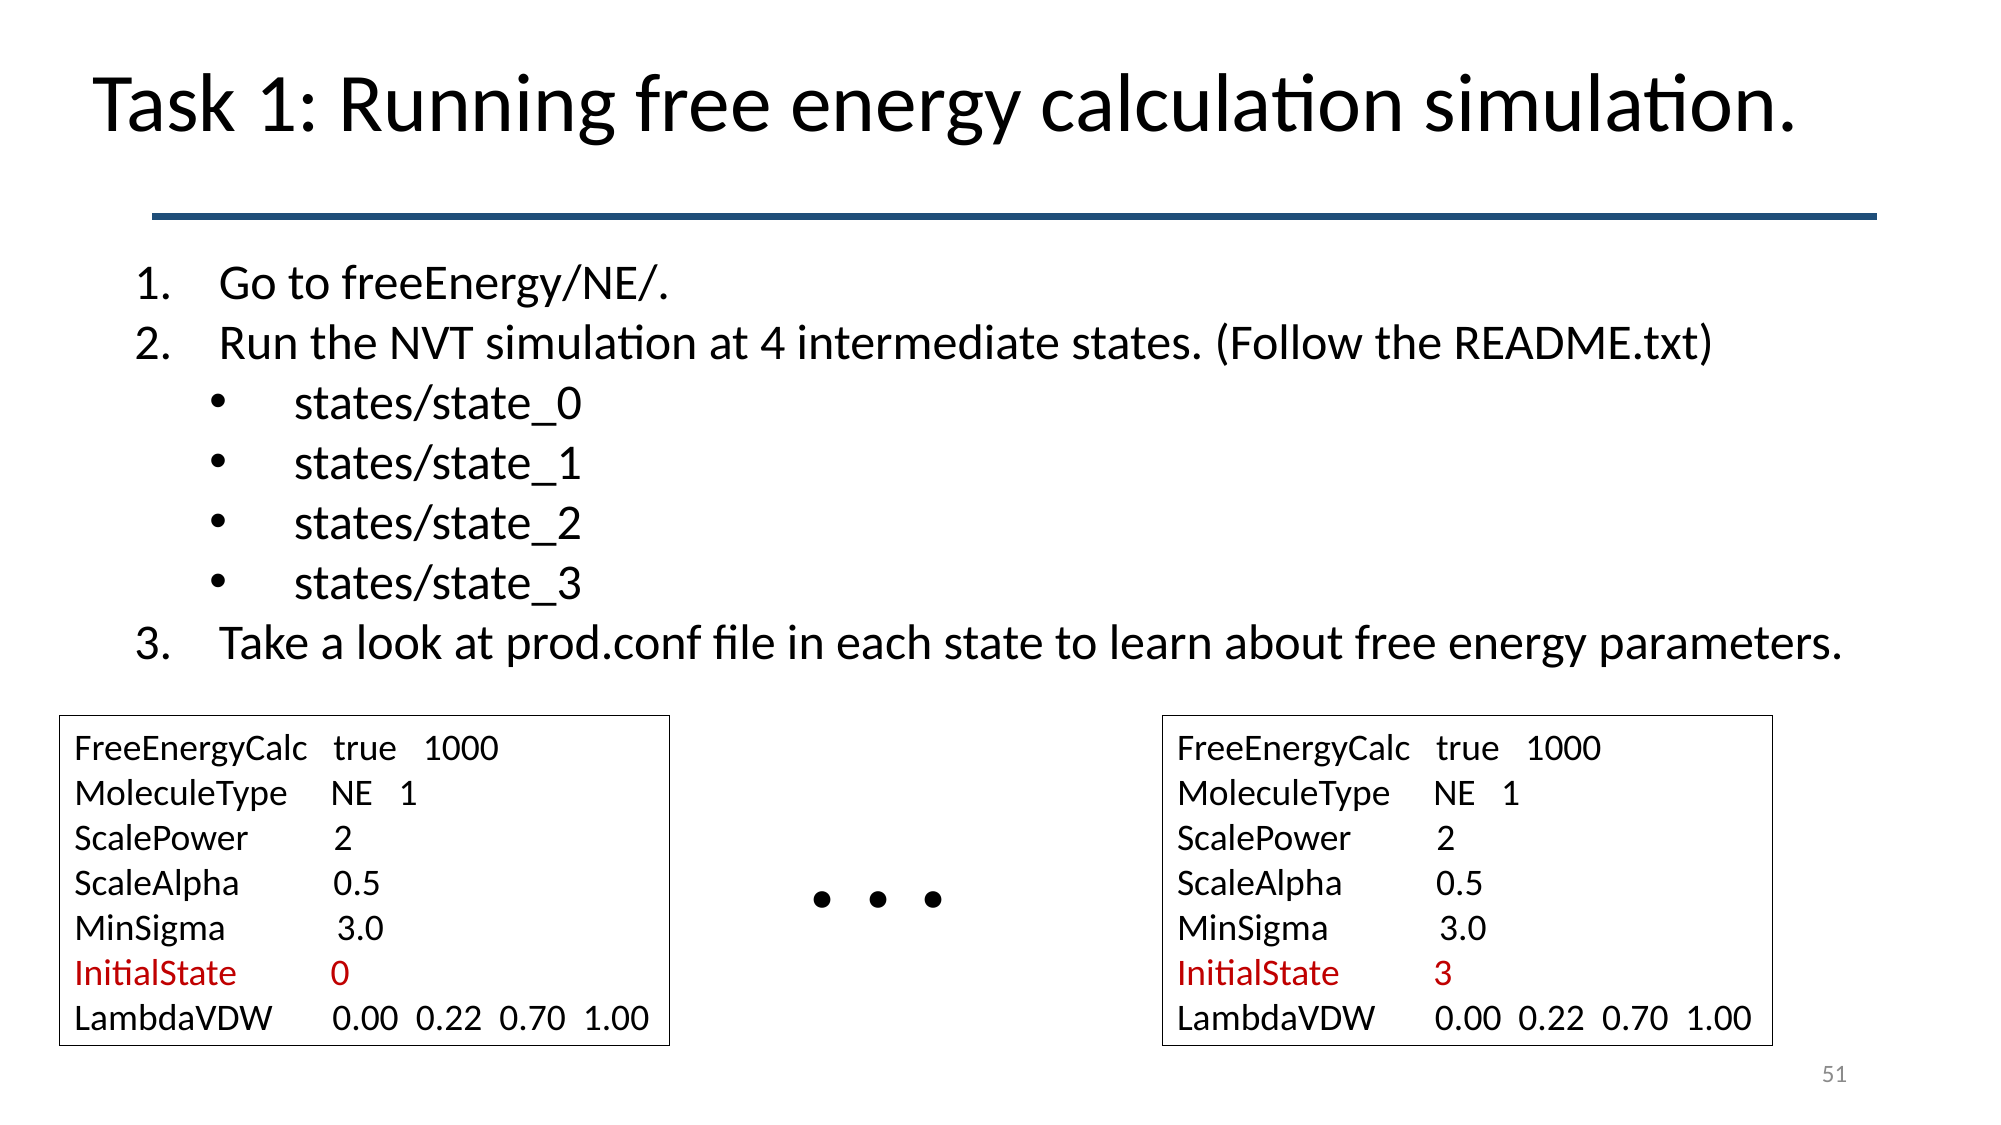

# Task 1: Running free energy calculation simulation.
Go to freeEnergy/NE/.
Run the NVT simulation at 4 intermediate states. (Follow the README.txt)
states/state_0
states/state_1
states/state_2
states/state_3
Take a look at prod.conf file in each state to learn about free energy parameters.
FreeEnergyCalc   true   1000
MoleculeType     NE   1
ScalePower          2
ScaleAlpha           0.5
MinSigma             3.0
InitialState           0
LambdaVDW       0.00  0.22  0.70  1.00
FreeEnergyCalc   true   1000
MoleculeType     NE   1
ScalePower          2
ScaleAlpha           0.5
MinSigma             3.0
InitialState           3
LambdaVDW       0.00  0.22  0.70  1.00
. . .
51